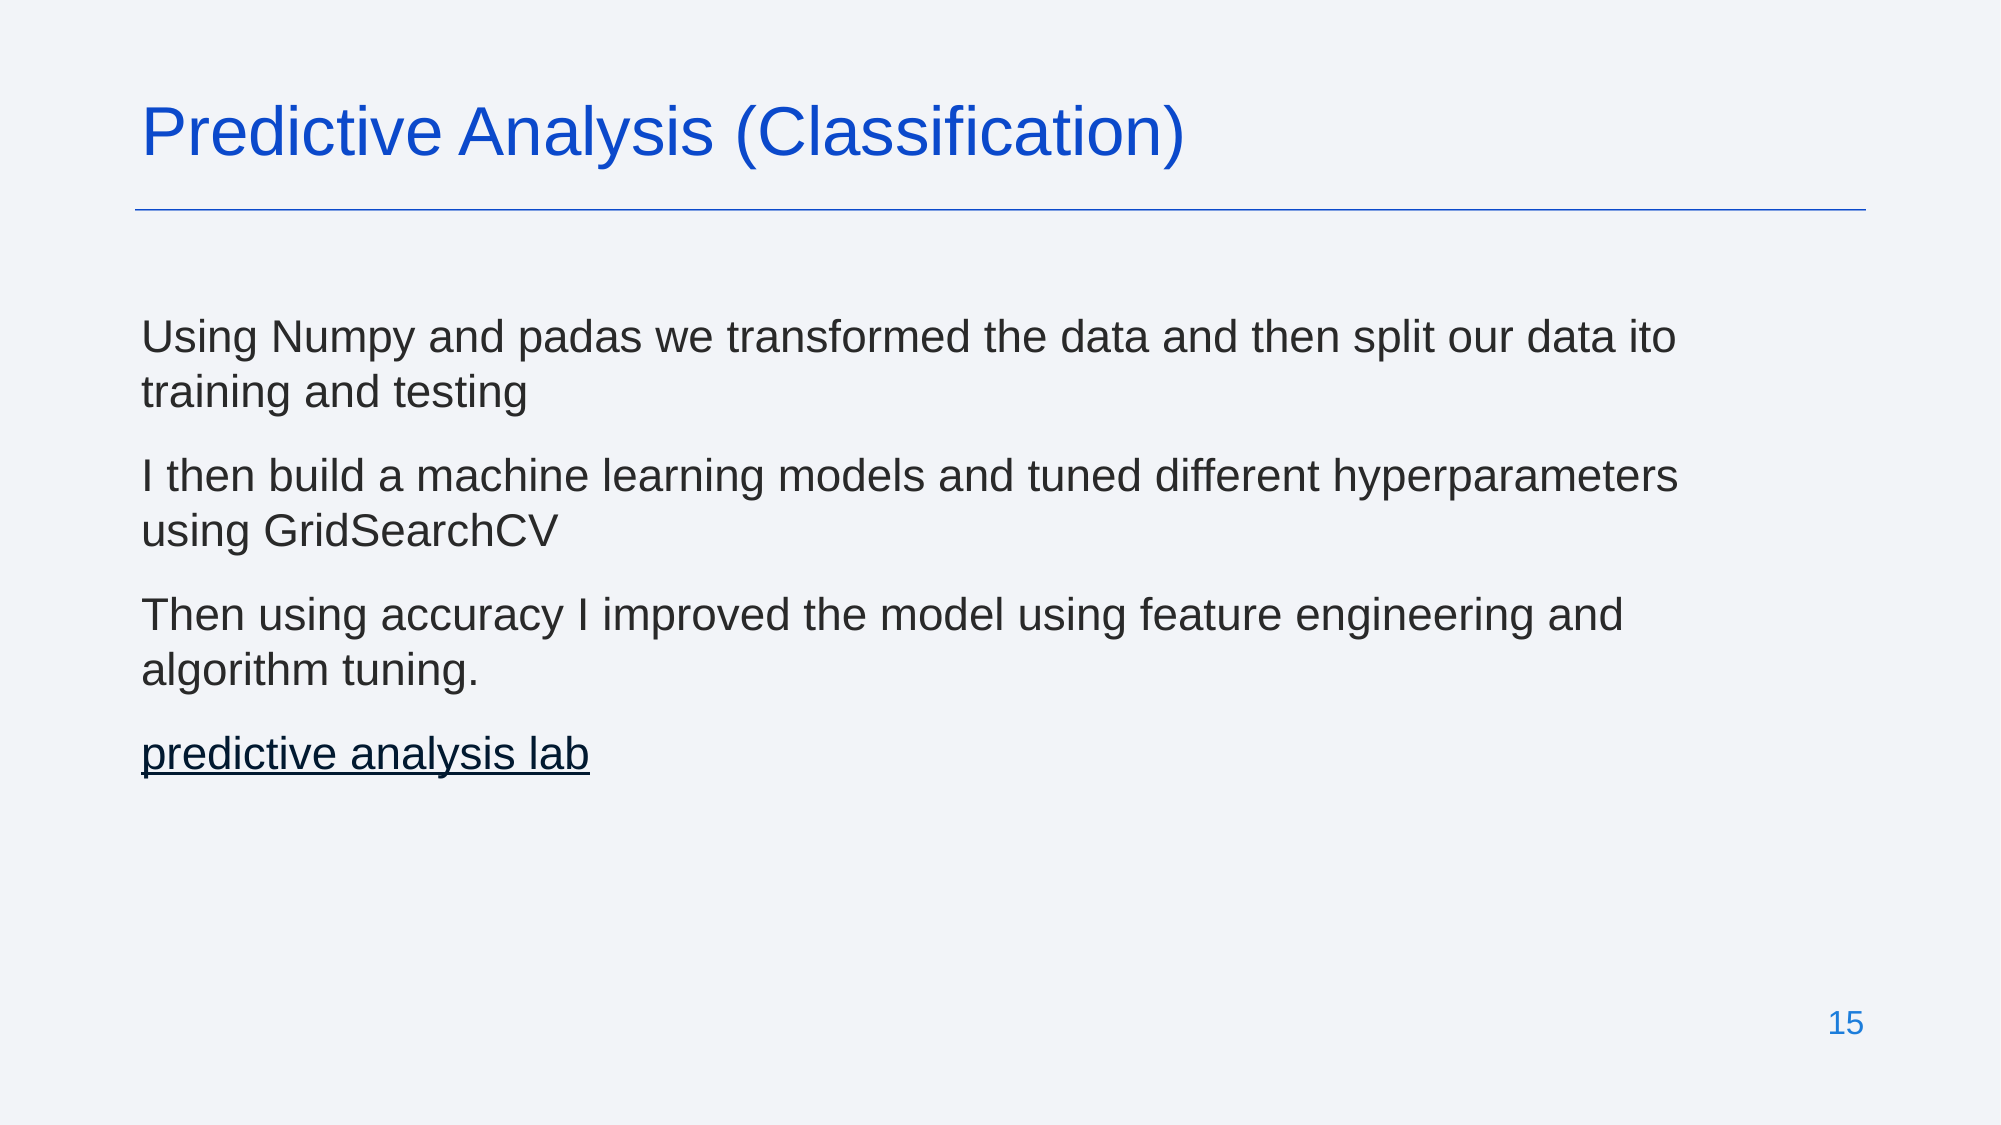

Predictive Analysis (Classification)
Using Numpy and padas we transformed the data and then split our data ito training and testing
I then build a machine learning models and tuned different hyperparameters using GridSearchCV
Then using accuracy I improved the model using feature engineering and algorithm tuning.
predictive analysis lab
15